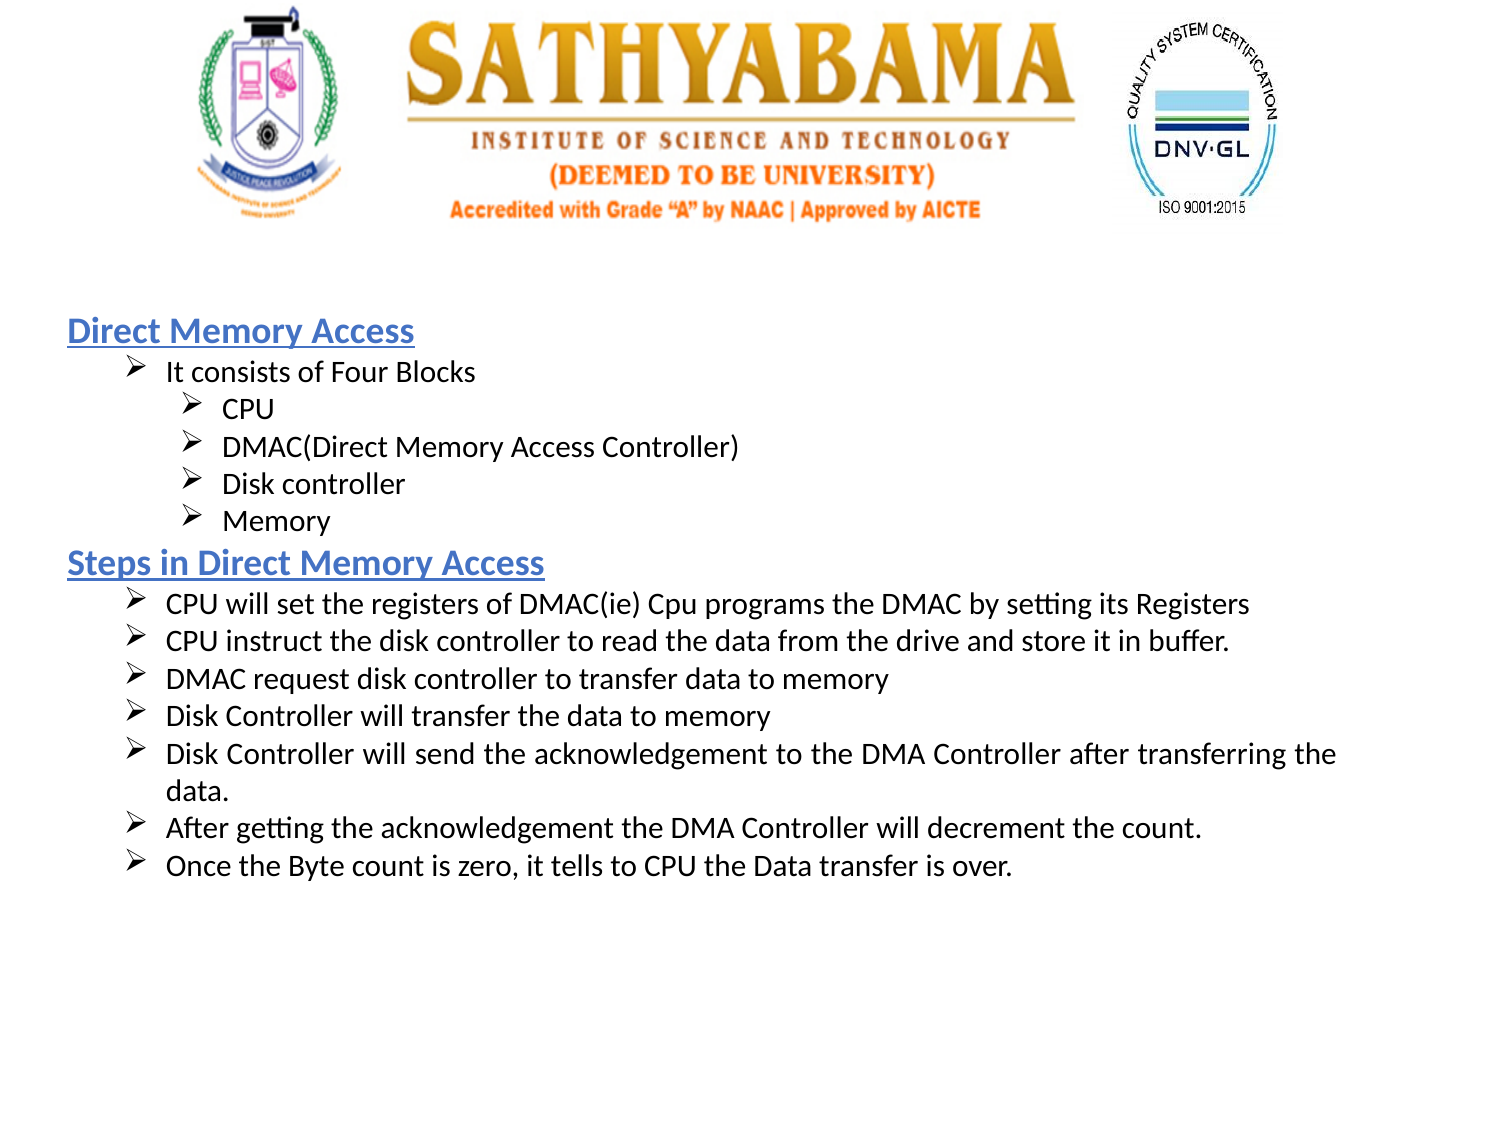

Direct Memory Access
It consists of Four Blocks
CPU
DMAC(Direct Memory Access Controller)
Disk controller
Memory
Steps in Direct Memory Access
CPU will set the registers of DMAC(ie) Cpu programs the DMAC by setting its Registers
CPU instruct the disk controller to read the data from the drive and store it in buffer.
DMAC request disk controller to transfer data to memory
Disk Controller will transfer the data to memory
Disk Controller will send the acknowledgement to the DMA Controller after transferring the data.
After getting the acknowledgement the DMA Controller will decrement the count.
Once the Byte count is zero, it tells to CPU the Data transfer is over.